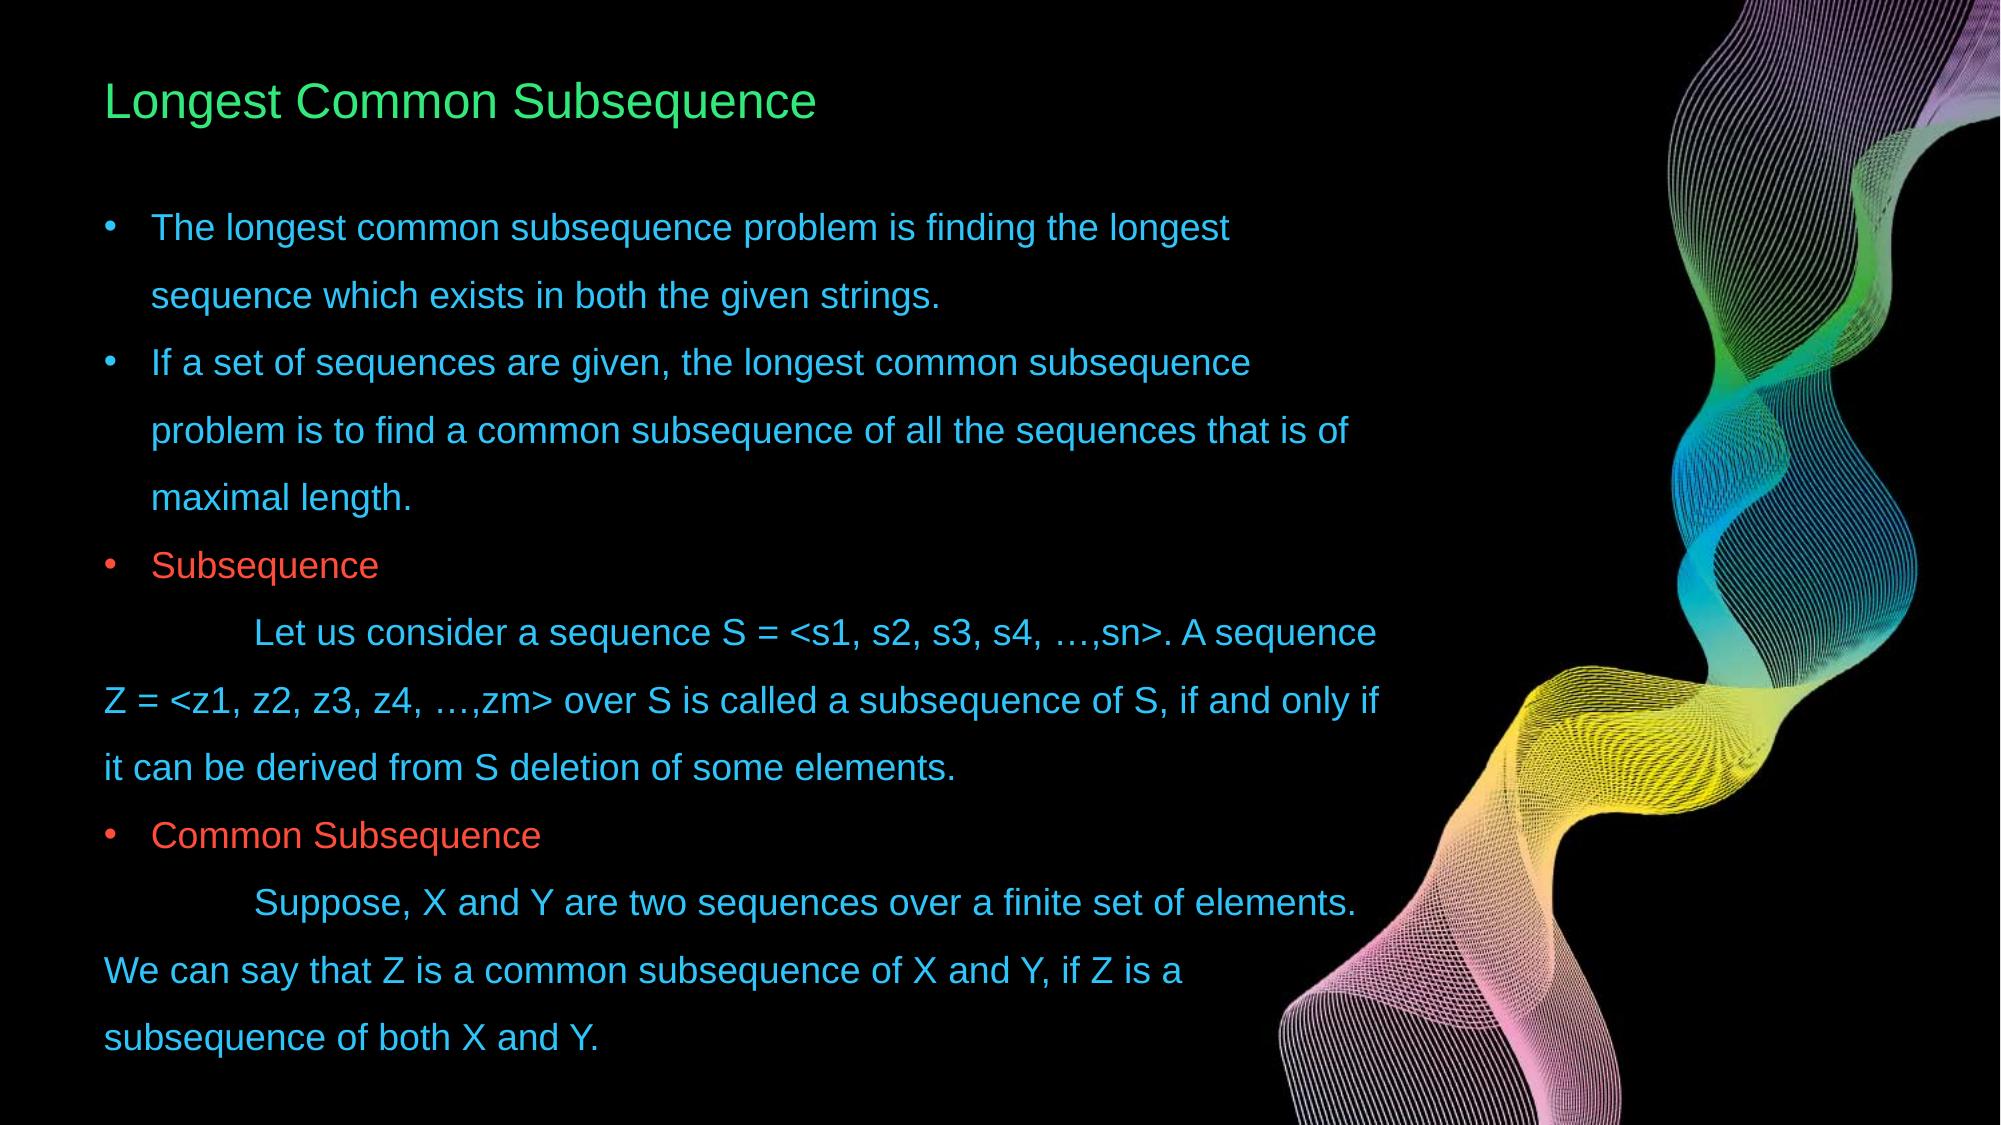

Longest Common Subsequence
The longest common subsequence problem is finding the longest sequence which exists in both the given strings.
If a set of sequences are given, the longest common subsequence problem is to find a common subsequence of all the sequences that is of maximal length.
Subsequence
	Let us consider a sequence S = <s1, s2, s3, s4, …,sn>. A sequence Z = <z1, z2, z3, z4, …,zm> over S is called a subsequence of S, if and only if it can be derived from S deletion of some elements.
Common Subsequence
	Suppose, X and Y are two sequences over a finite set of elements. We can say that Z is a common subsequence of X and Y, if Z is a subsequence of both X and Y.